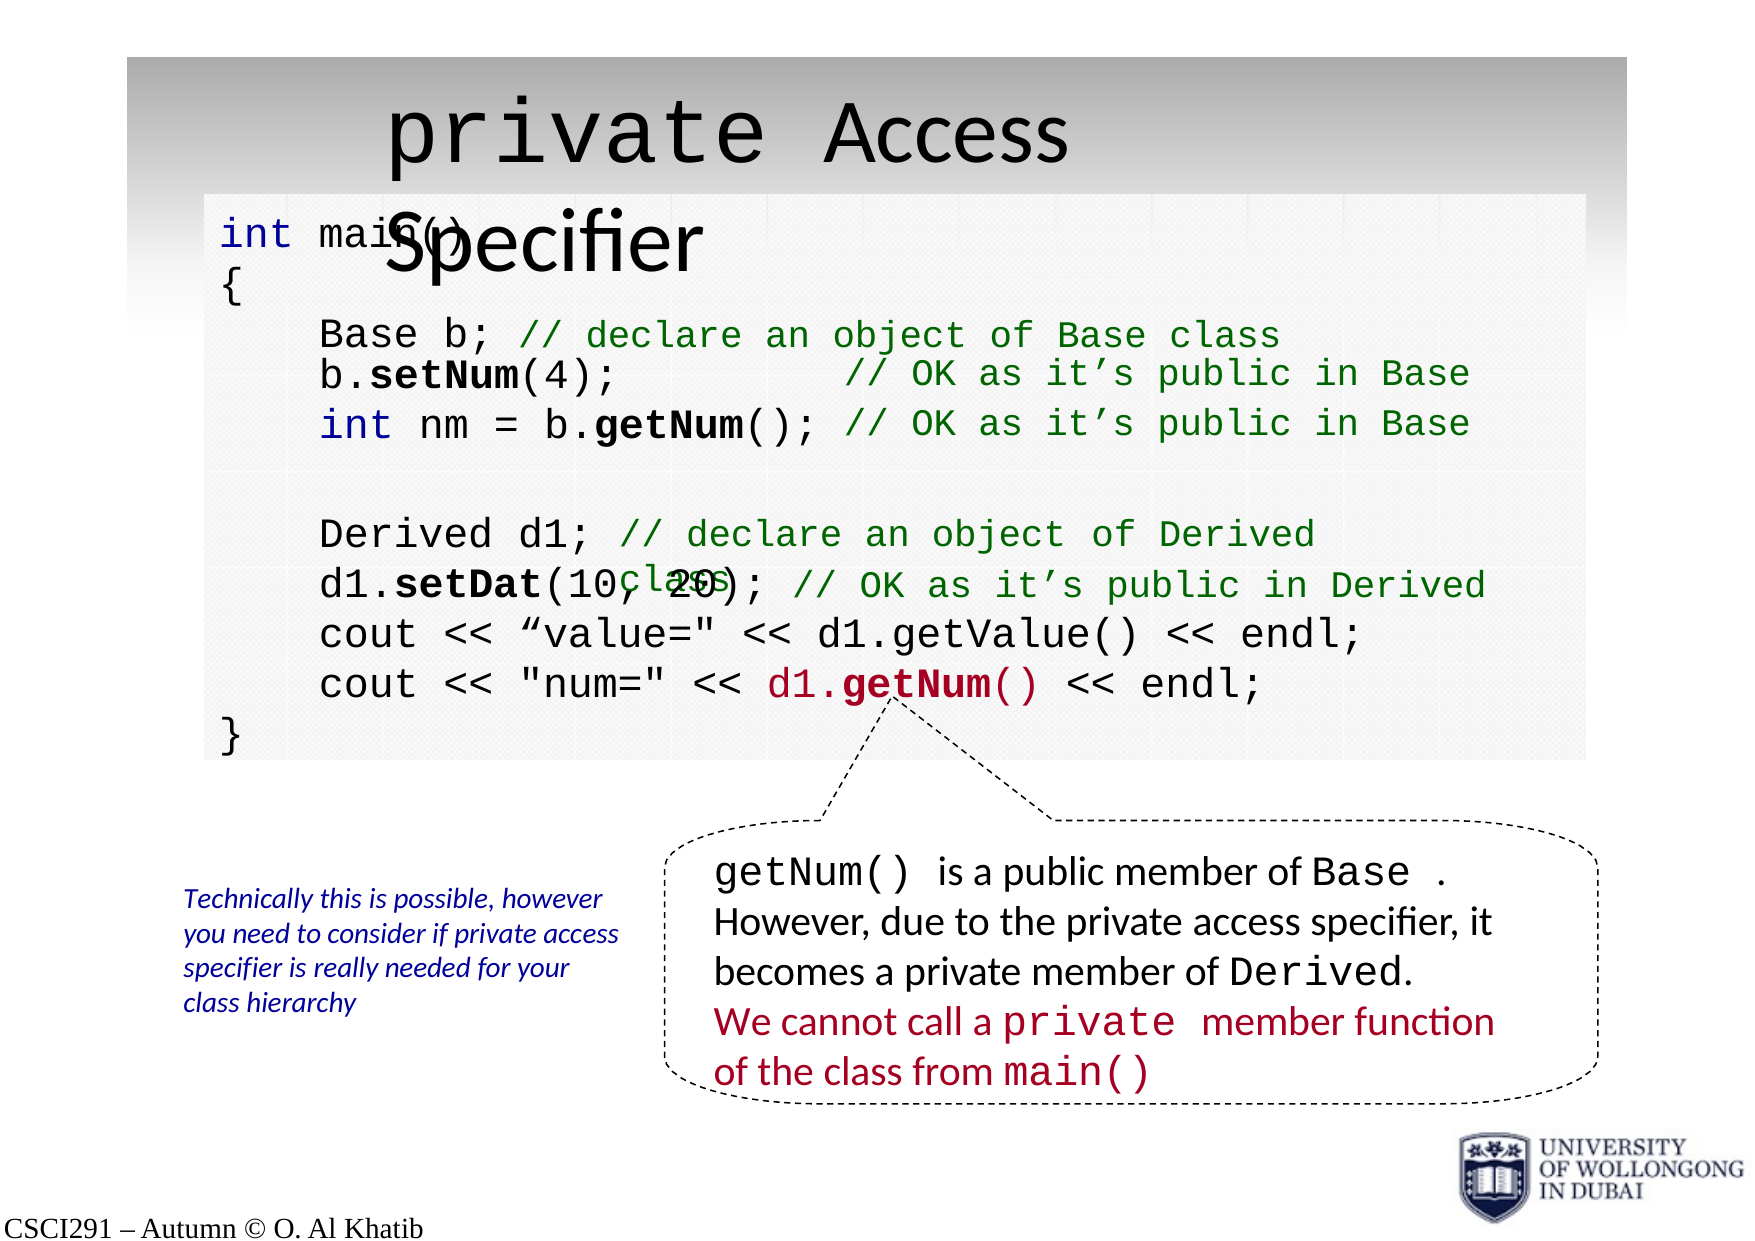

# private Access Specifier

int main()
{
Base b; // declare an object of Base class
| b.setNum(4); | // OK | as | it’s | public in | Base |
| --- | --- | --- | --- | --- | --- |
| int nm = b.getNum(); | // OK | as | it’s | public in | Base |
Derived d1;
// declare an object	of Derived class
d1.setDat(10, 20); // OK as it’s public in Derived
cout << “value=" << d1.getValue() << endl; cout << "num=" << d1.getNum() << endl;
}

getNum() is a public member of Base . However, due to the private access specifier, it becomes a private member of Derived.
We cannot call a private member function of the class from main()
Technically this is possible, however you need to consider if private access specifier is really needed for your class hierarchy